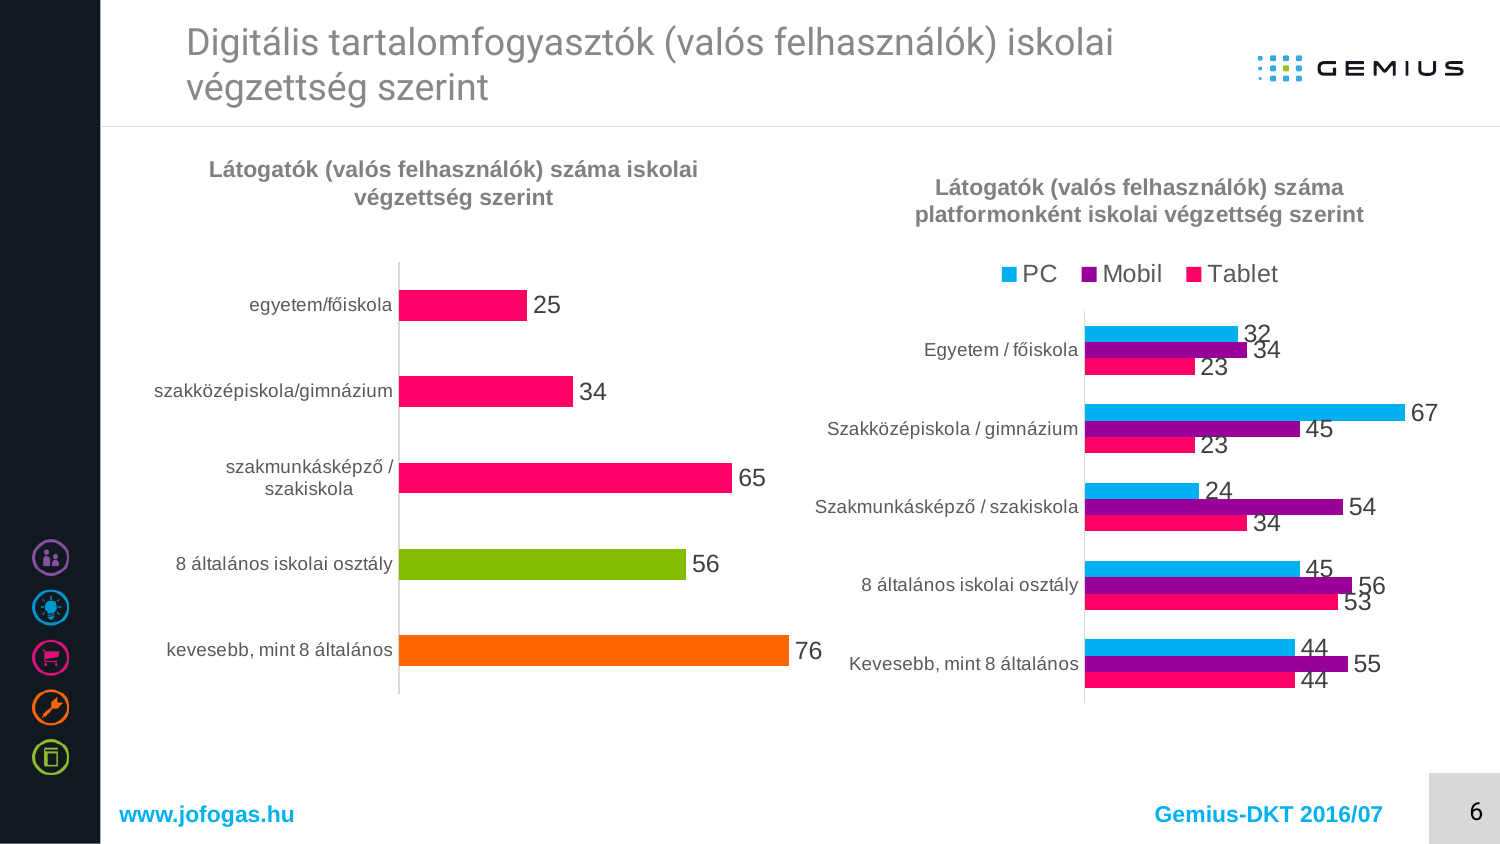

# Digitális tartalomfogyasztók (valós felhasználók) iskolai végzettség szerint
Látogatók (valós felhasználók) száma iskolai végzettség szerint

### Chart: Látogatók (valós felhasználók) száma platformonként iskolai végzettség szerint

| Category | Tablet | Mobil | PC |
|---|---|---|---|
| Kevesebb, mint 8 általános | 44.0 | 55.0 | 44.0 |
| 8 általános iskolai osztály | 53.0 | 56.0 | 45.0 |
| Szakmunkásképző / szakiskola | 34.0 | 54.0 | 24.0 |
| Szakközépiskola / gimnázium | 23.0 | 45.0 | 67.0 |
| Egyetem / főiskola | 23.0 | 34.0 | 32.0 |

### Chart

| Category | total |
|---|---|
| kevesebb, mint 8 általános | 76.0 |
| 8 általános iskolai osztály | 56.0 |
| szakmunkásképző / szakiskola | 65.0 |
| szakközépiskola/gimnázium | 34.0 |
| egyetem/főiskola | 25.0 |
www.jofogas.hu
Gemius-DKT 2016/07